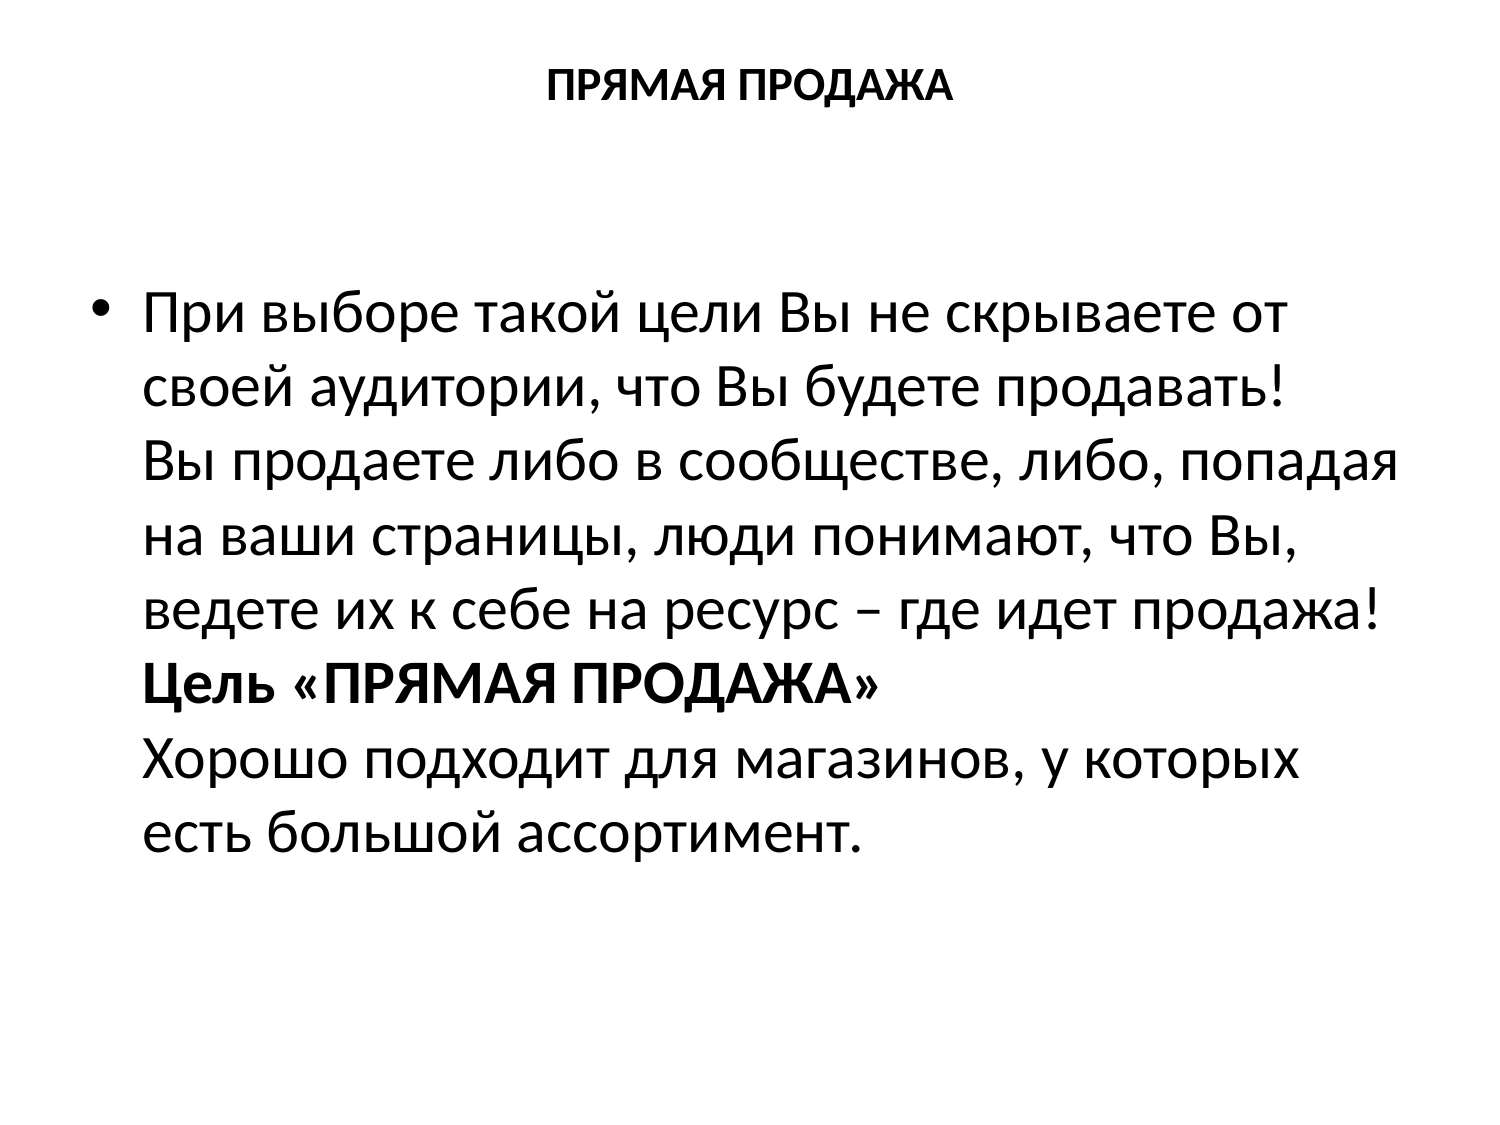

# ПРЯМАЯ ПРОДАЖА
При выборе такой цели Вы не скрываете от своей аудитории, что Вы будете продавать!
Вы продаете либо в сообществе, либо, попадая на ваши страницы, люди понимают, что Вы, ведете их к себе на ресурс – где идет продажа!
Цель «ПРЯМАЯ ПРОДАЖА»
Хорошо подходит для магазинов, у которых есть большой ассортимент.